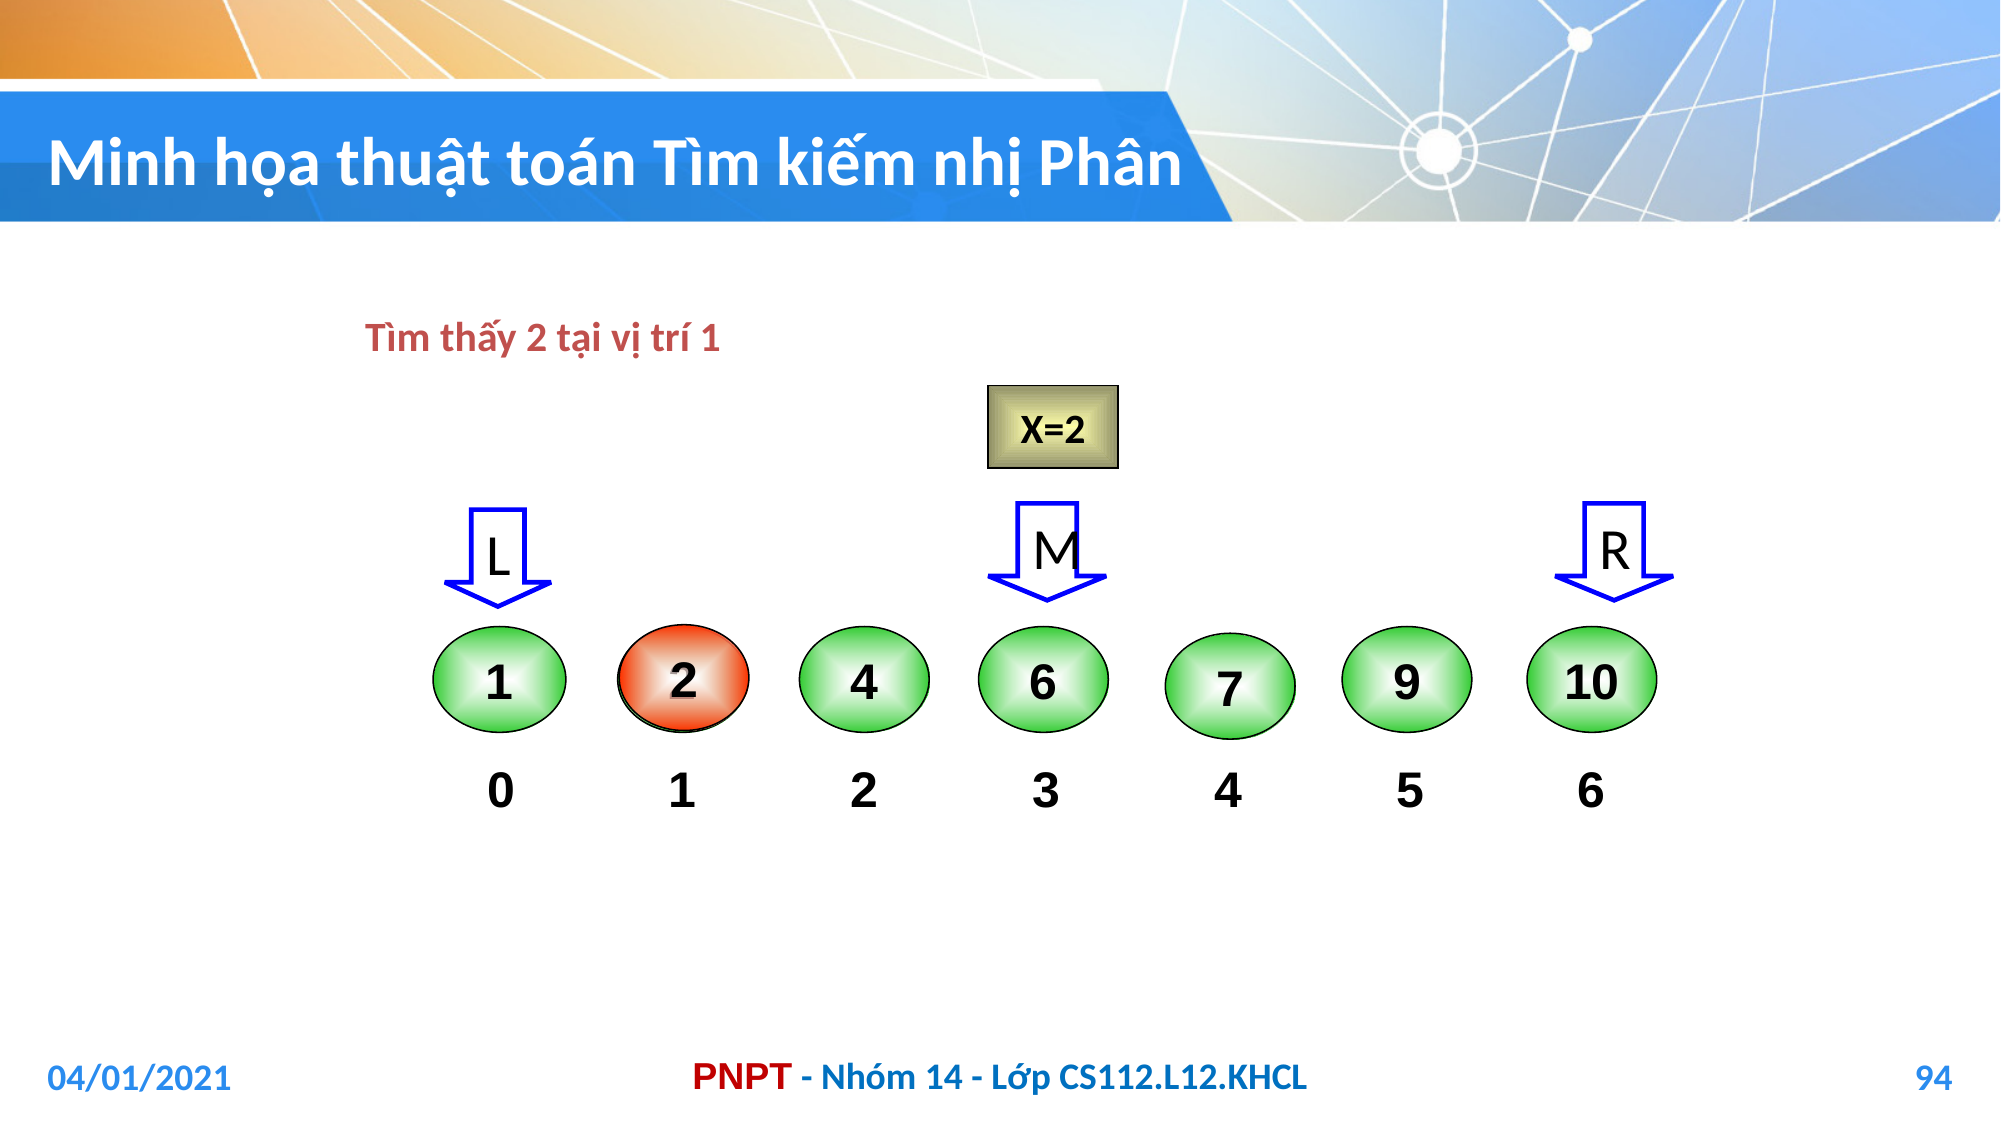

# Minh họa thuật toán Tìm kiếm nhị Phân
Tìm thấy 2 tại vị trí 1
X=2
M
R
L
2
1
2
4
6
9
10
7
0
1
2
3
4
5
6
04/01/2021
94